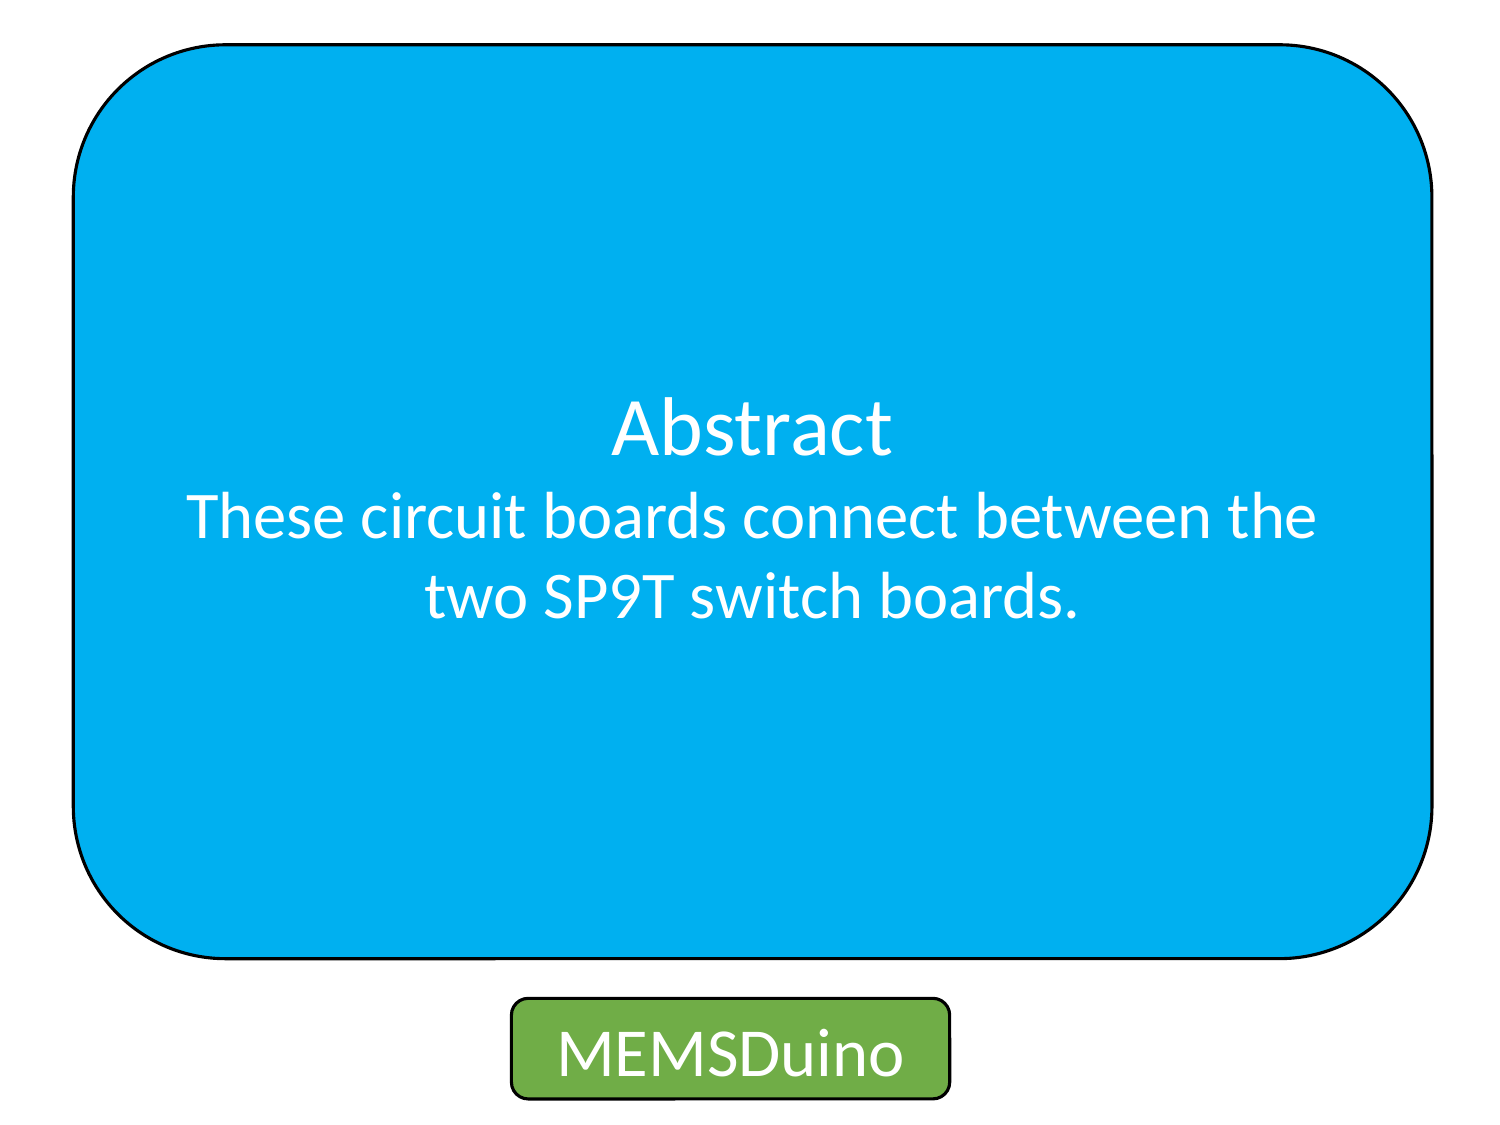

Abstract
These circuit boards connect between the two SP9T switch boards.
MEMSDuino